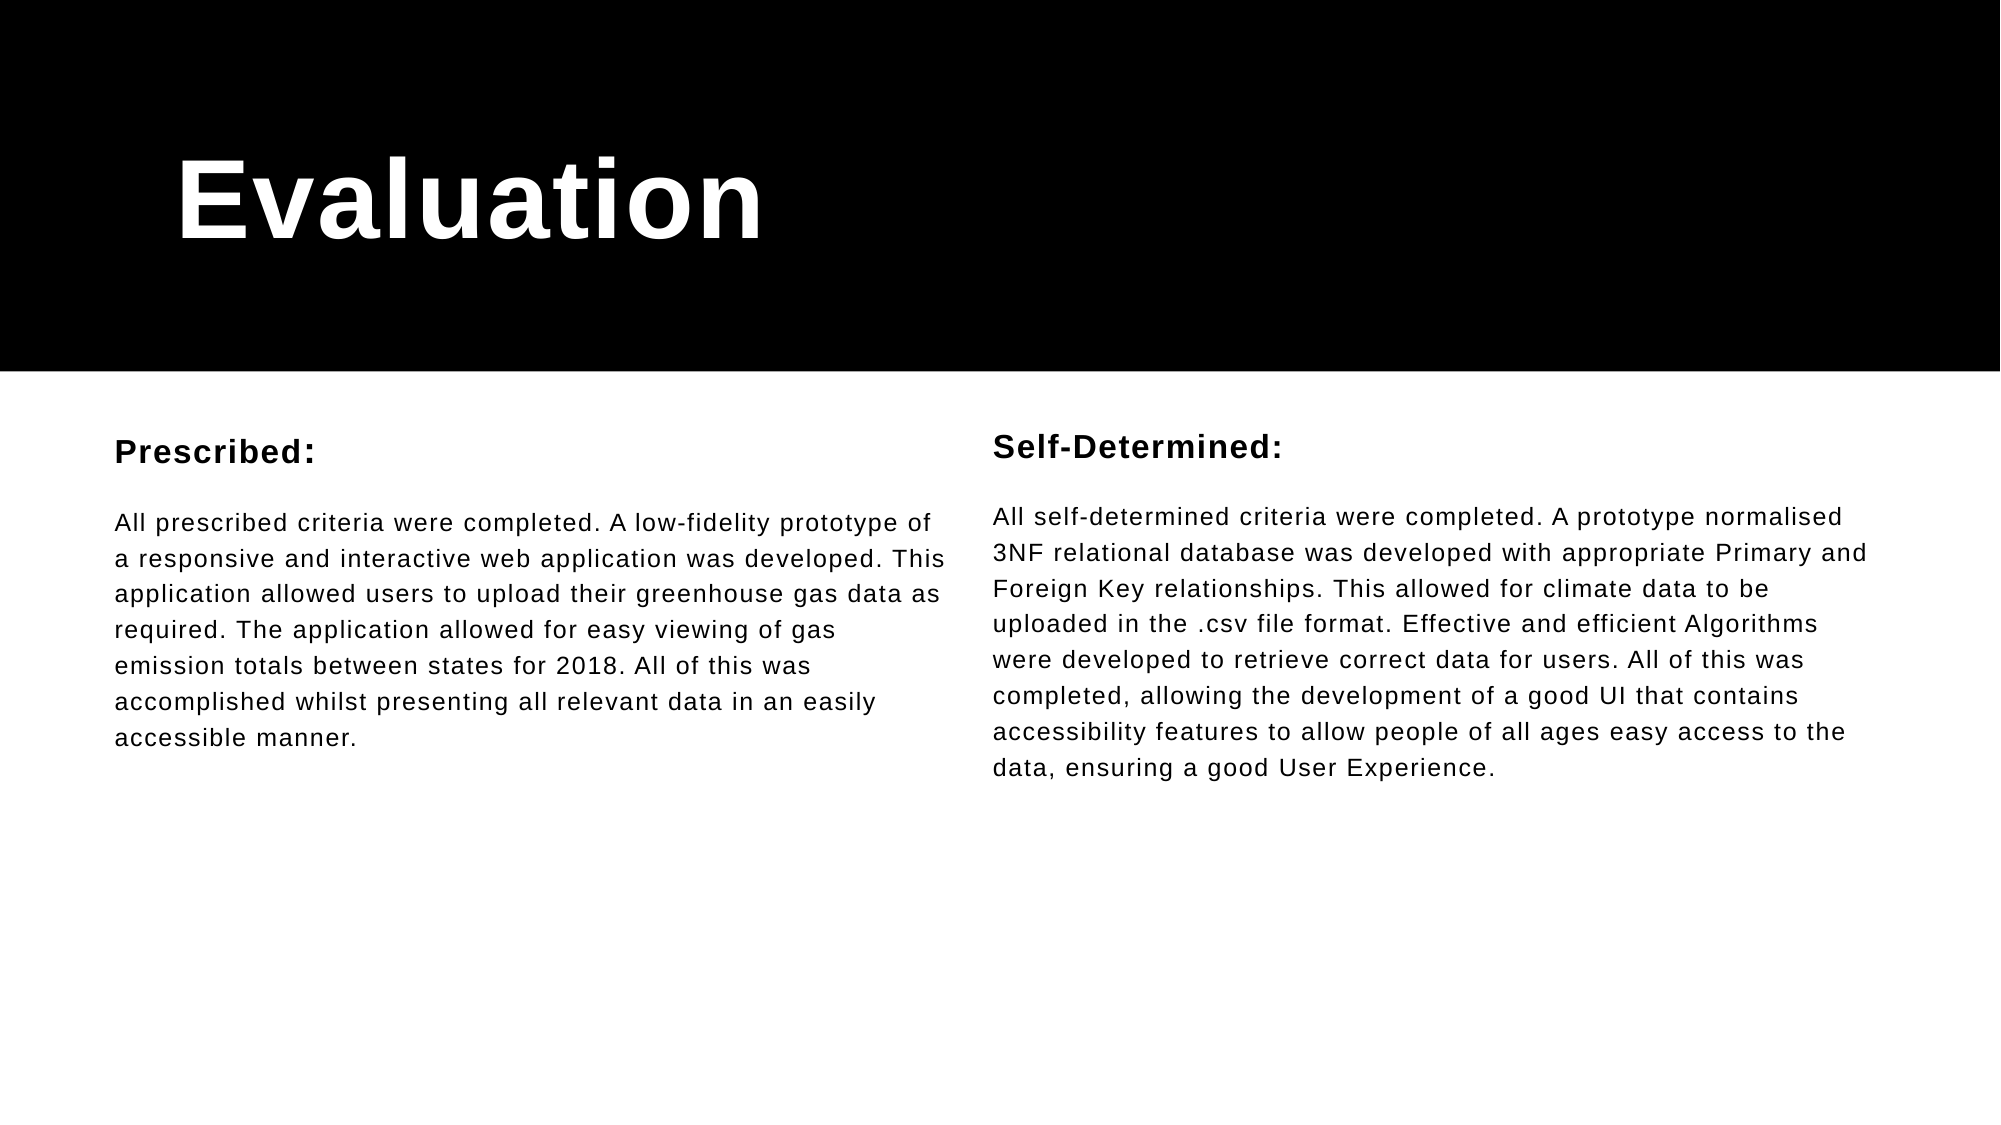

# Evaluation
Prescribed:
All prescribed criteria were completed. A low-fidelity prototype of a responsive and interactive web application was developed. This application allowed users to upload their greenhouse gas data as required. The application allowed for easy viewing of gas emission totals between states for 2018. All of this was accomplished whilst presenting all relevant data in an easily accessible manner.
Self-Determined:
All self-determined criteria were completed. A prototype normalised 3NF relational database was developed with appropriate Primary and Foreign Key relationships. This allowed for climate data to be uploaded in the .csv file format. Effective and efficient Algorithms were developed to retrieve correct data for users. All of this was completed, allowing the development of a good UI that contains accessibility features to allow people of all ages easy access to the data, ensuring a good User Experience.